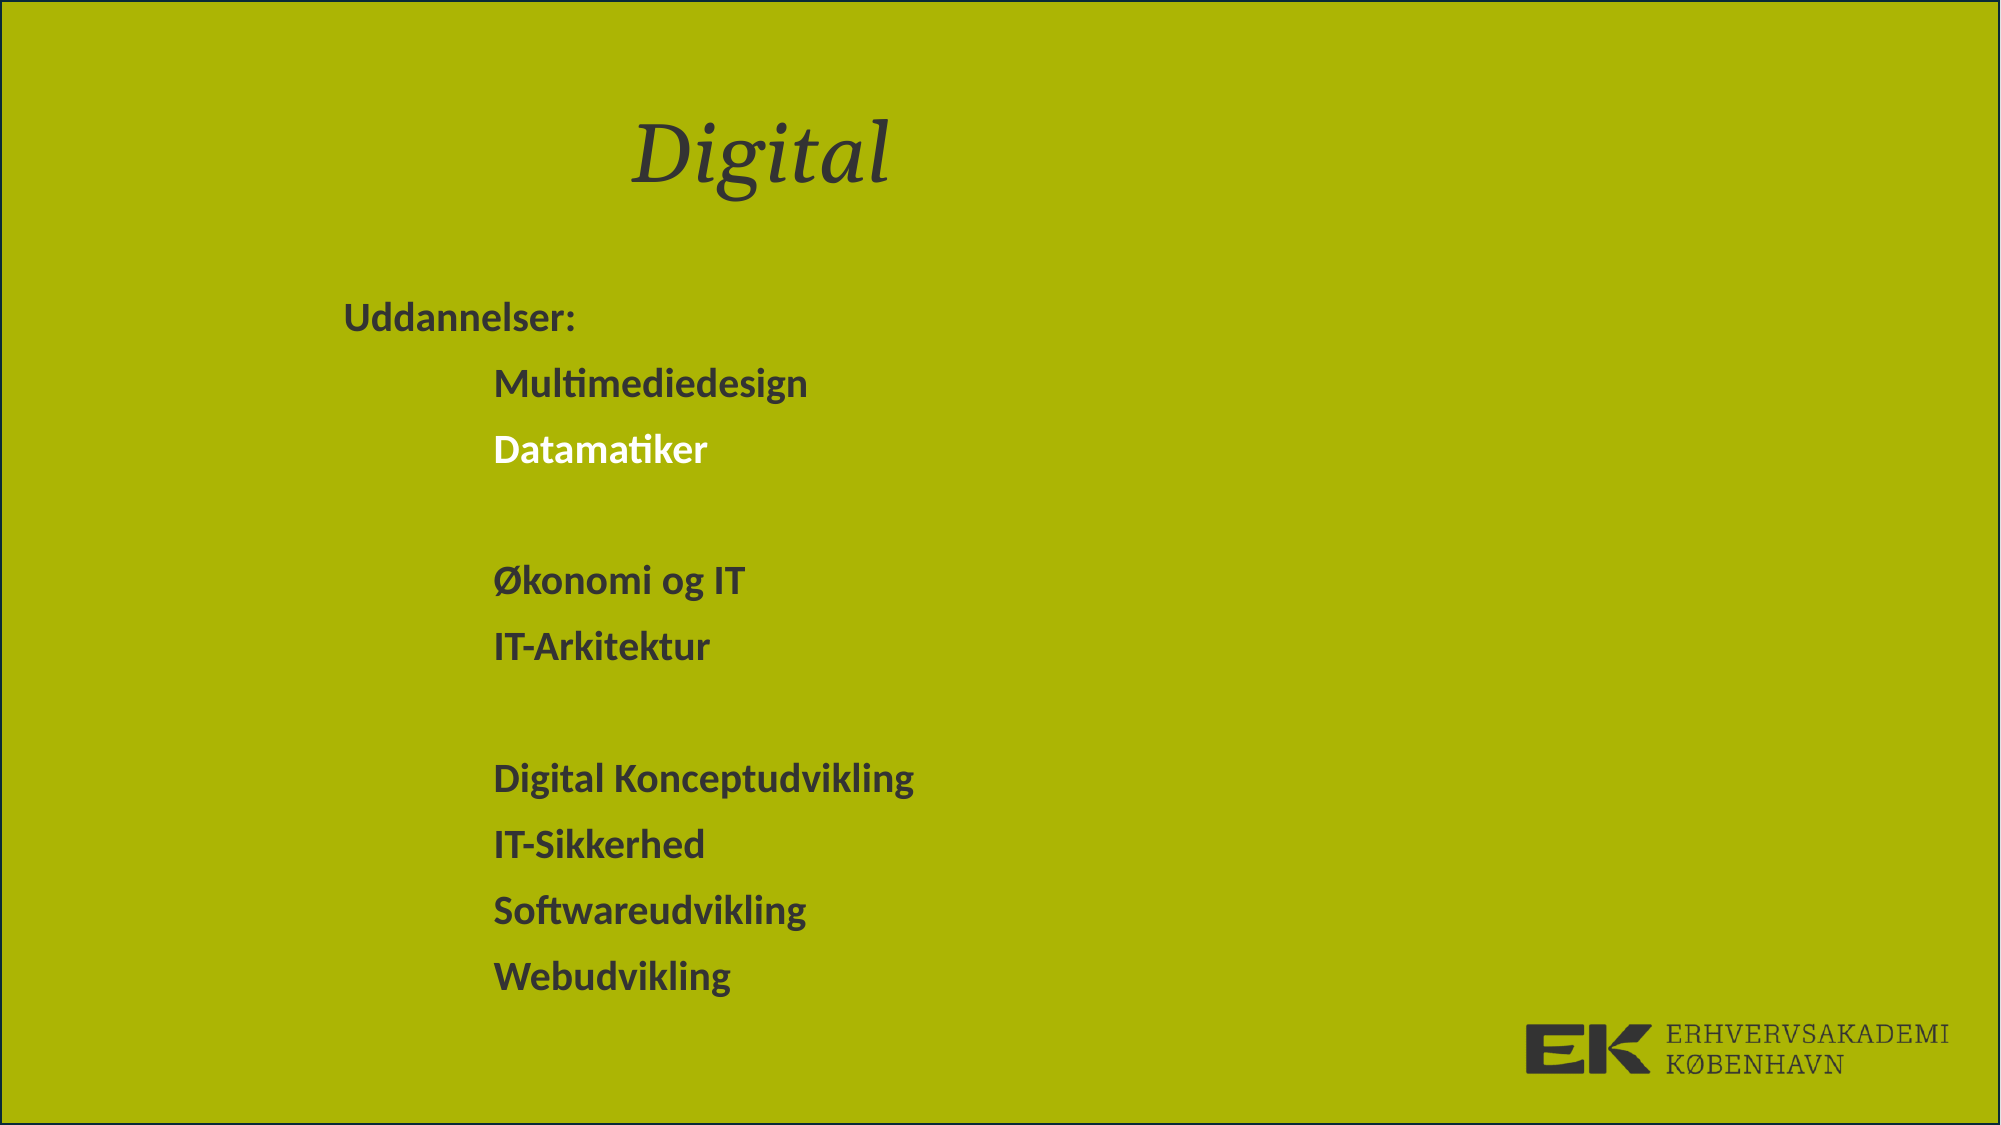

# Digital
Uddannelser:
	Multimediedesign
	Datamatiker

	Økonomi og IT
	IT-Arkitektur

	Digital Konceptudvikling
	IT-Sikkerhed
	Softwareudvikling
	Webudvikling